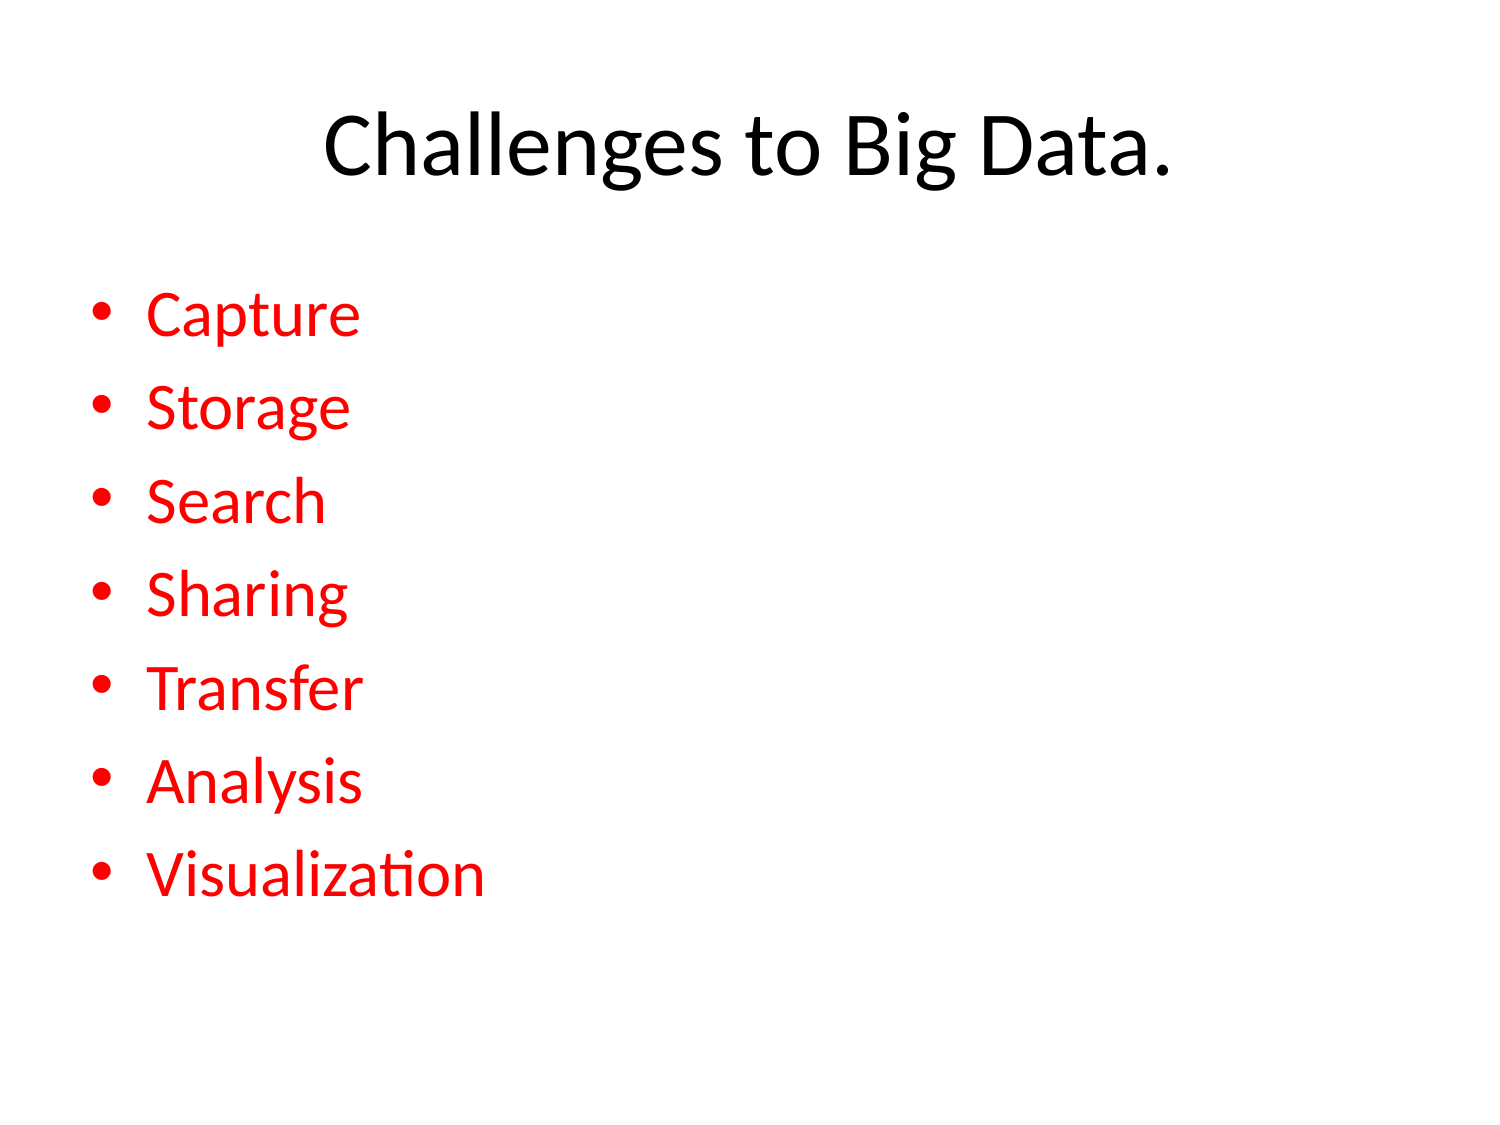

# Challenges to Big Data.
Capture
Storage
Search
Sharing
Transfer
Analysis
Visualization